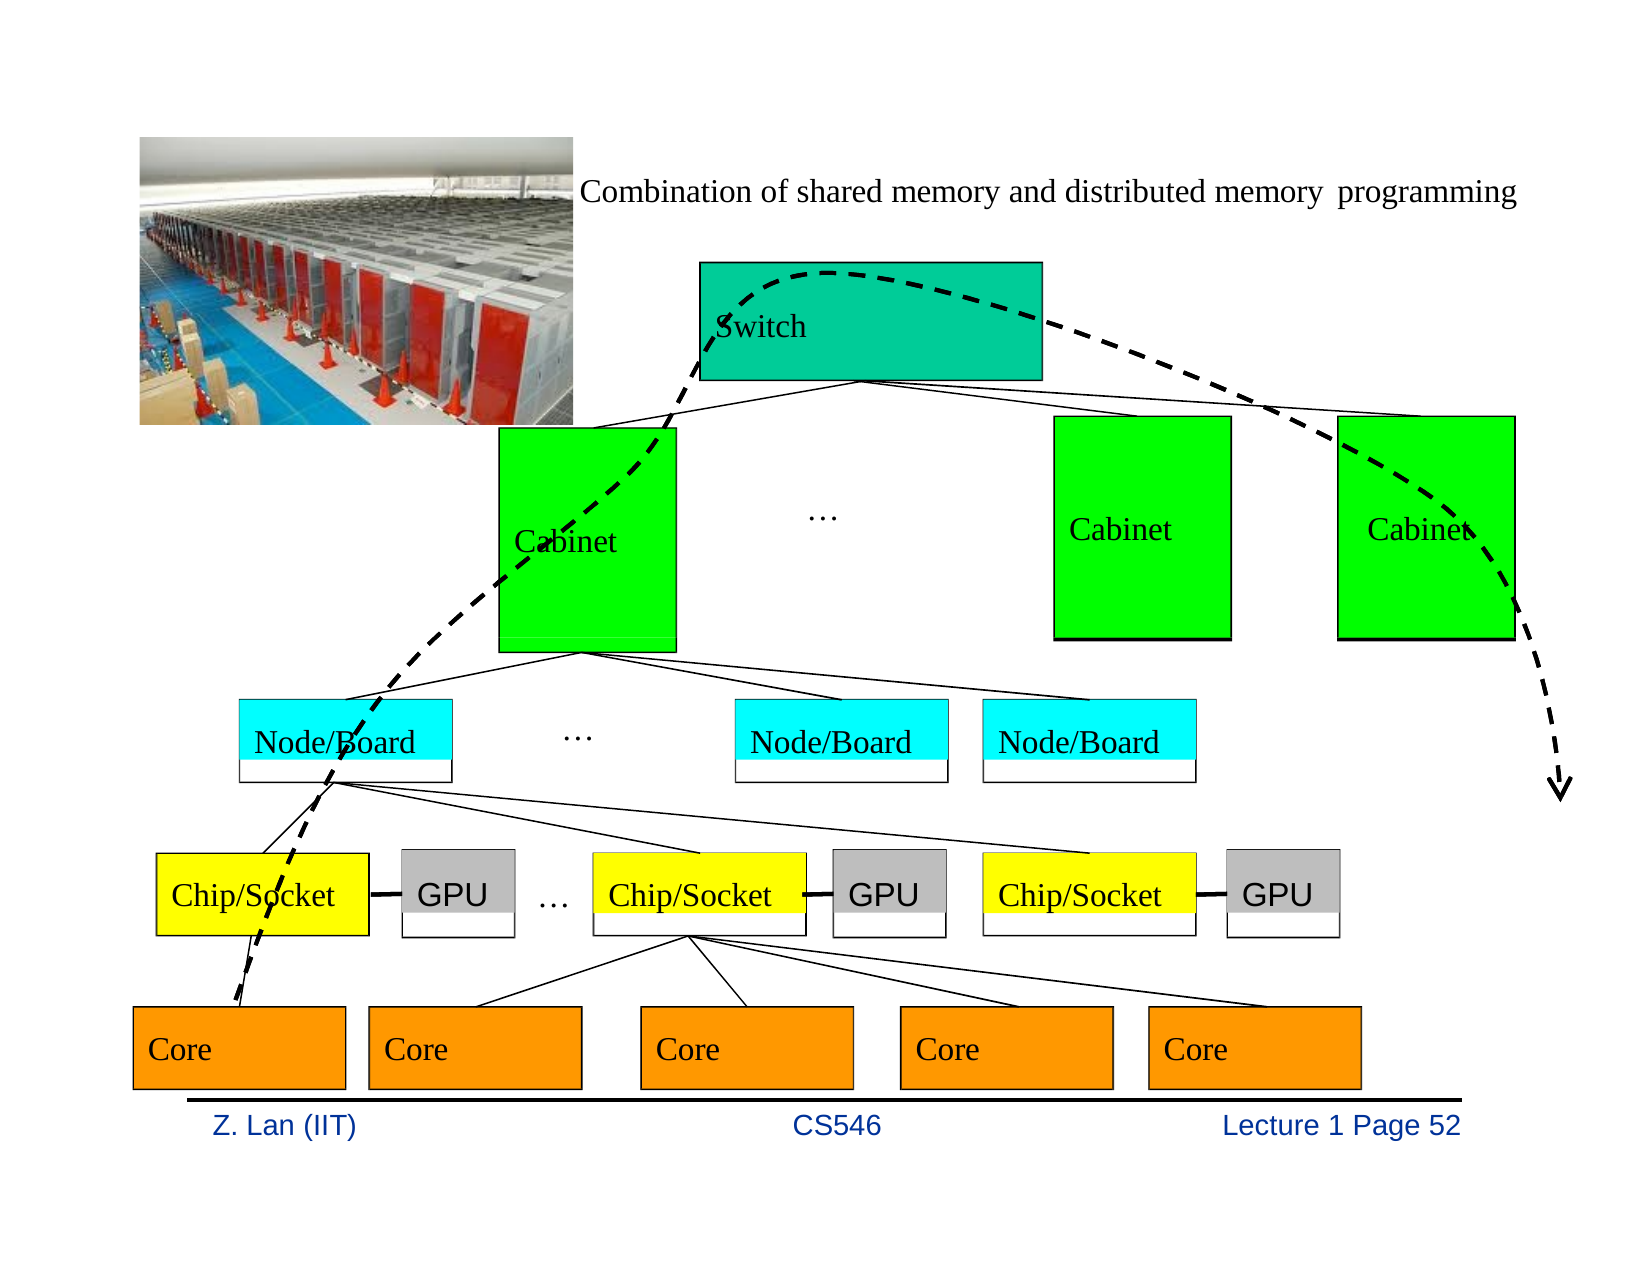

Combination of shared memory and distributed memory programming

Switch

…
Cabinet	Cabinet
Cabinet

Node/Board
Node/Board
Node/Board
…

GPU
GPU
GPU

Chip/Socket
Chip/Socket
Chip/Socket
…

Core
Core
Core
Core
Core

Z. Lan (IIT)
CS546
Lecture 1 Page 52